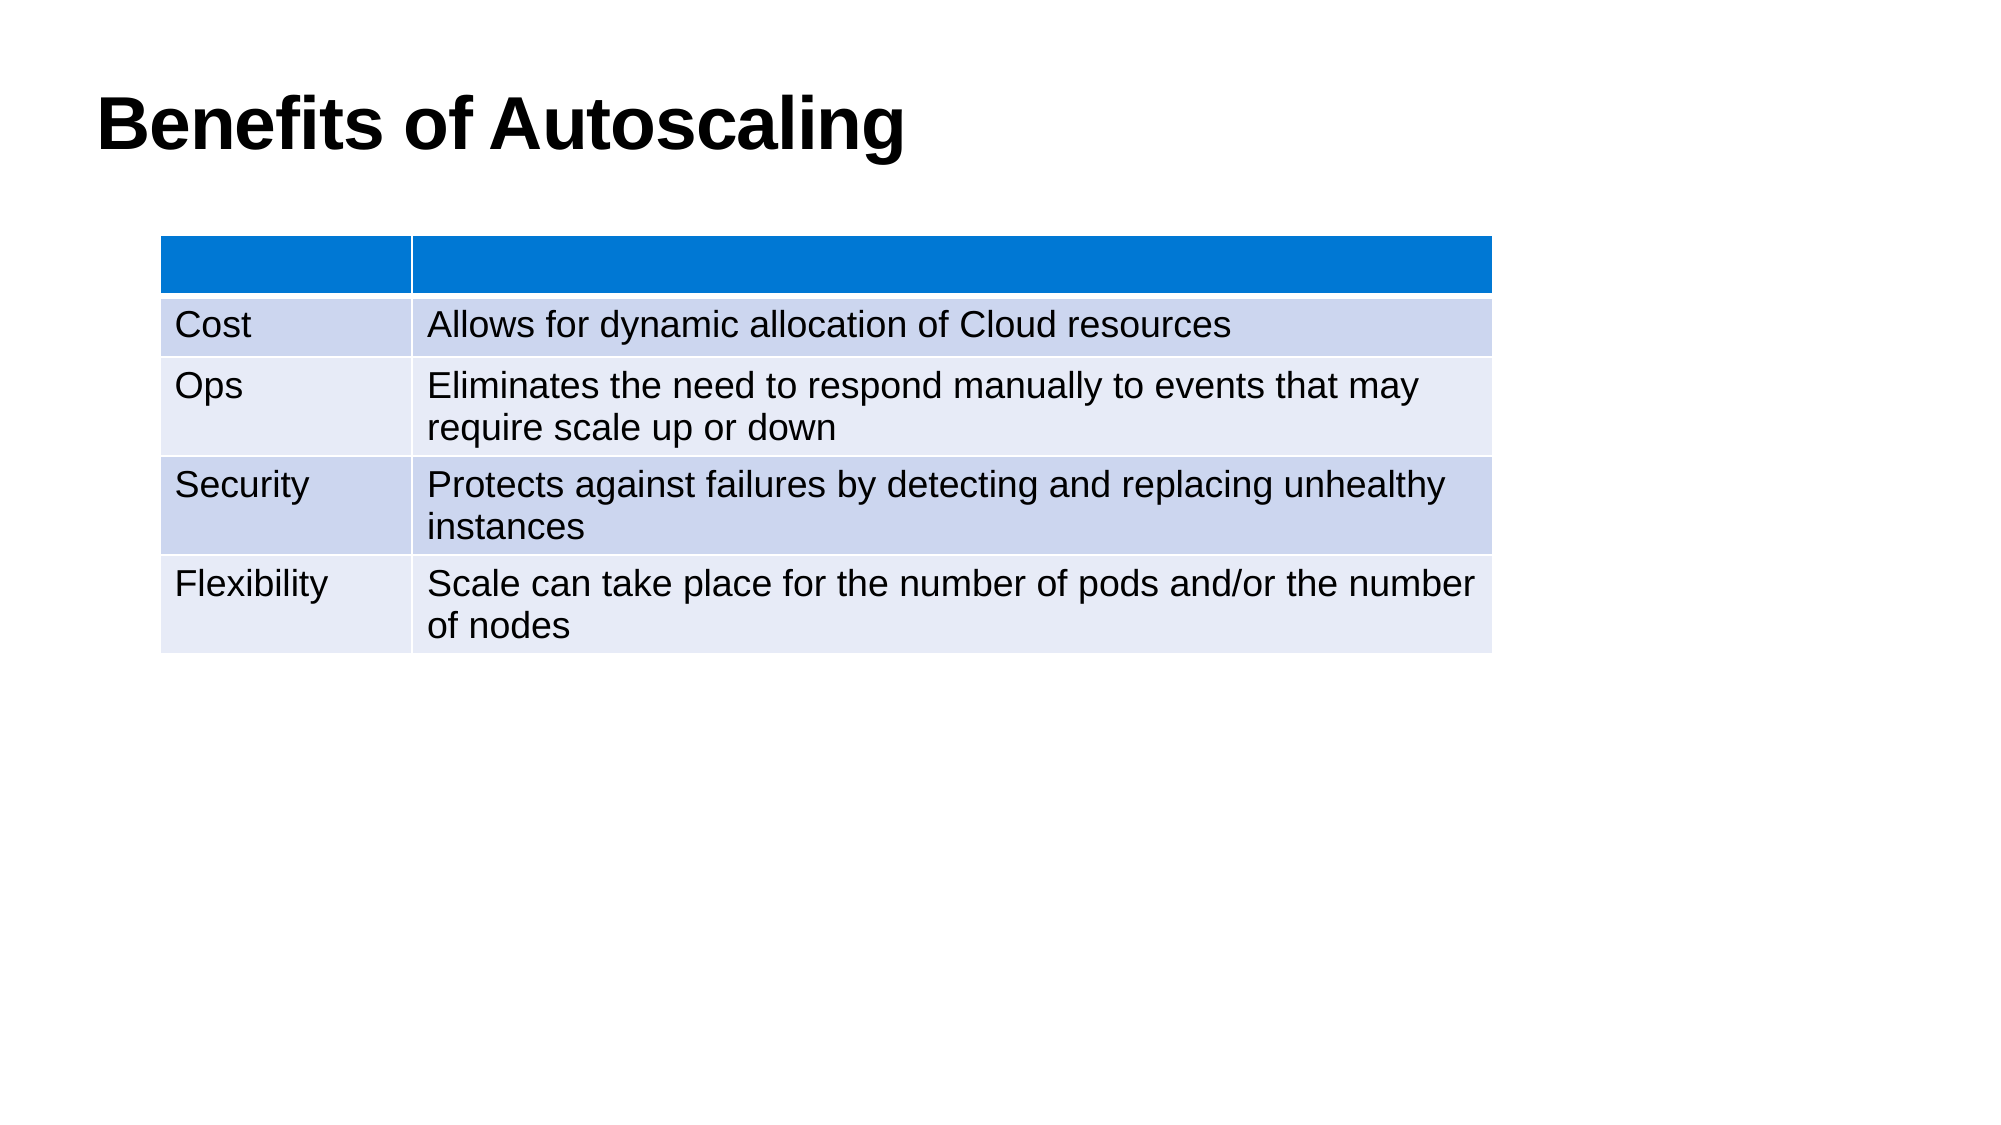

# Benefits of Autoscaling
|  |  |
| --- | --- |
| Cost | Allows for dynamic allocation of Cloud resources |
| Ops | Eliminates the need to respond manually to events that may require scale up or down |
| Security | Protects against failures by detecting and replacing unhealthy instances |
| Flexibility | Scale can take place for the number of pods and/or the number of nodes |